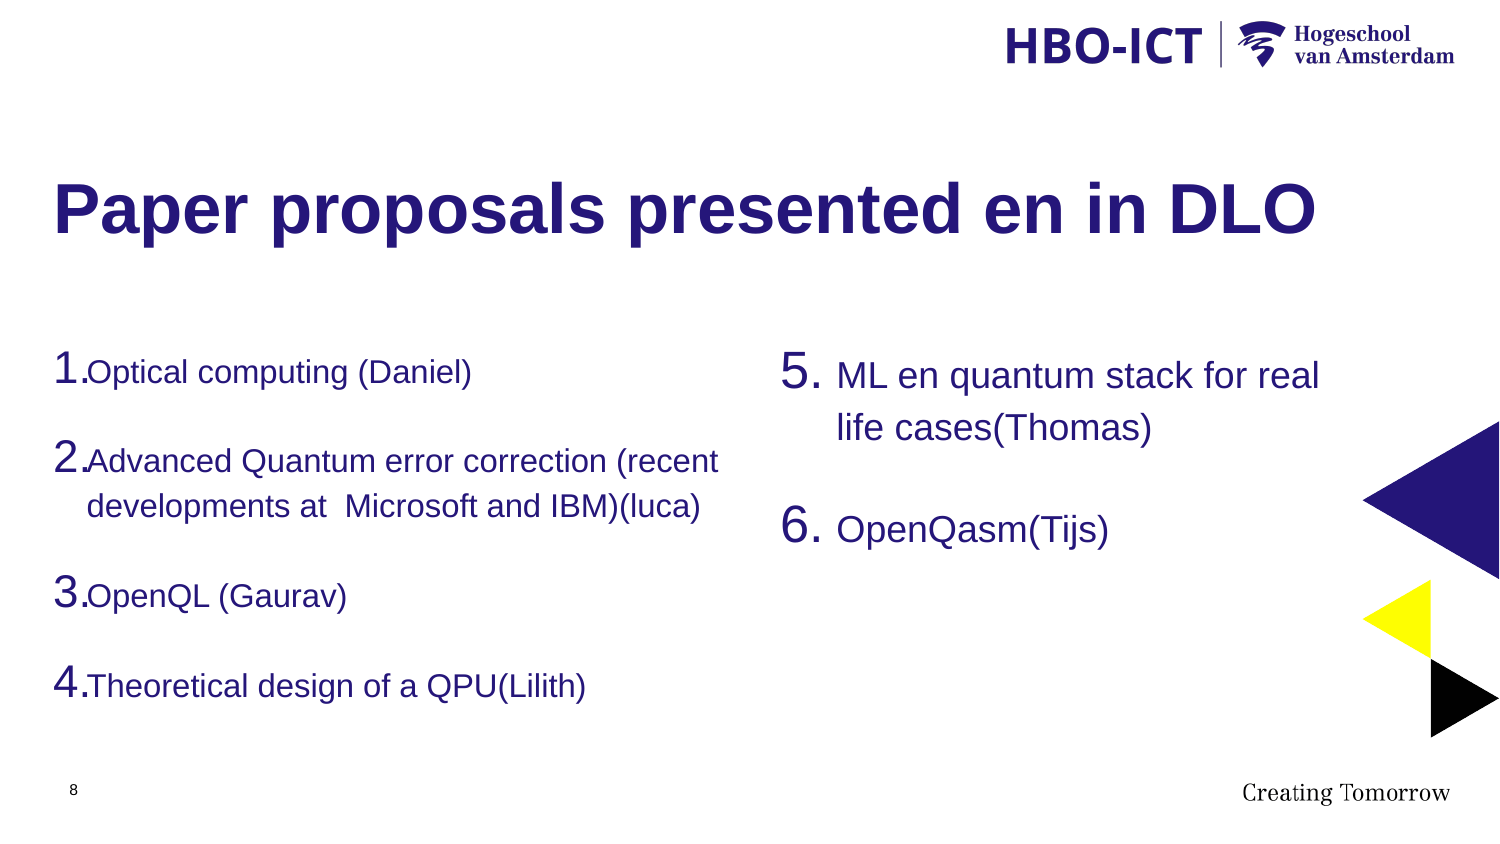

# Paper proposals presented en in DLO
Optical computing (Daniel)

Advanced Quantum error correction (recent developments at  Microsoft and IBM)(luca)

OpenQL (Gaurav)

Theoretical design of a QPU(Lilith)

ML en quantum stack for real life cases(Thomas)

OpenQasm(Tijs)

8